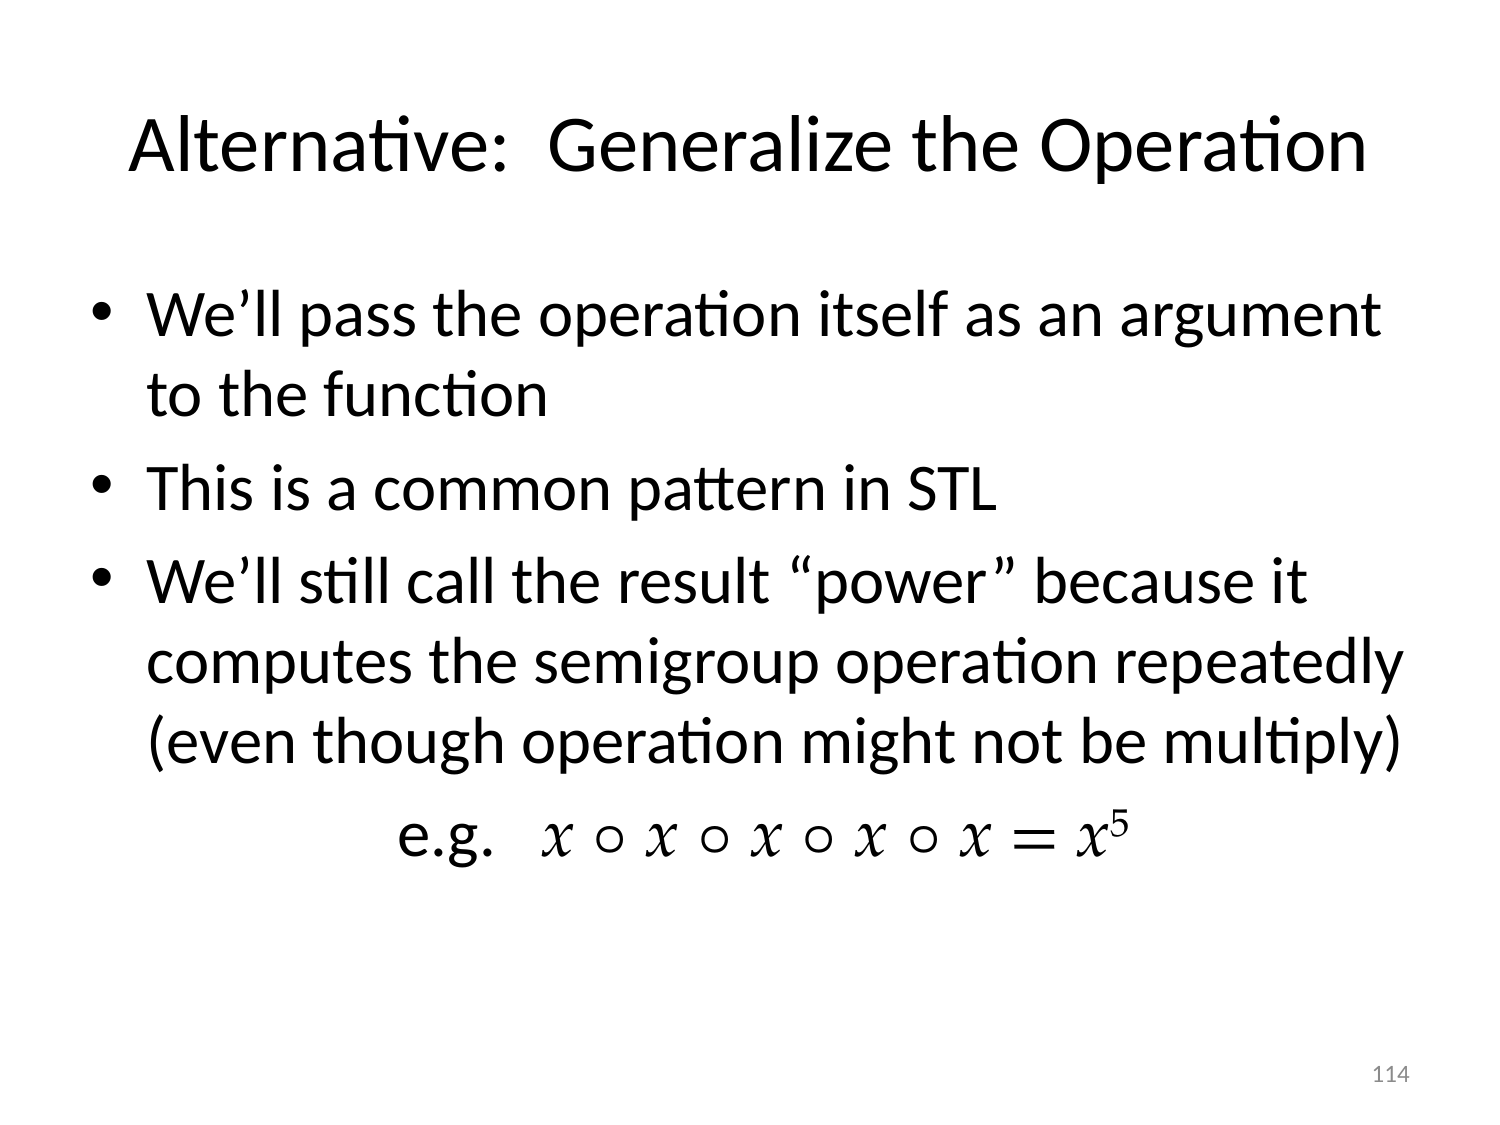

# Alternative:  Generalize the Operation
We’ll pass the operation itself as an argument to the function
This is a common pattern in STL
We’ll still call the result “power” because it computes the semigroup operation repeatedly
(even though operation might not be multiply)
e.g.   x ◦ x ◦ x ◦ x ◦ x = x5
114